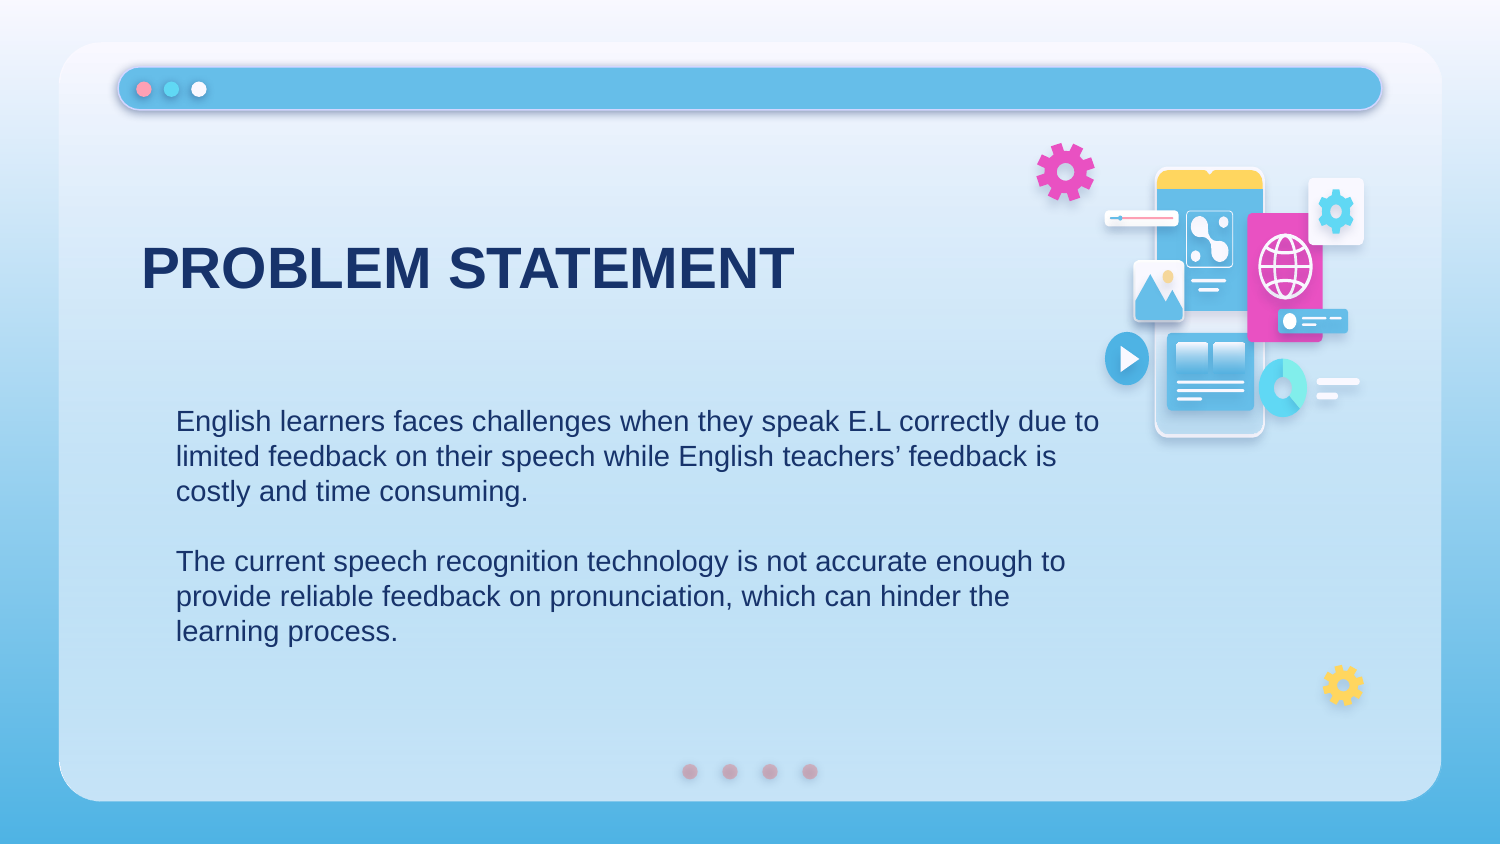

# PROBLEM STATEMENT
English learners faces challenges when they speak E.L correctly due to limited feedback on their speech while English teachers’ feedback is costly and time consuming.

The current speech recognition technology is not accurate enough to provide reliable feedback on pronunciation, which can hinder the learning process.